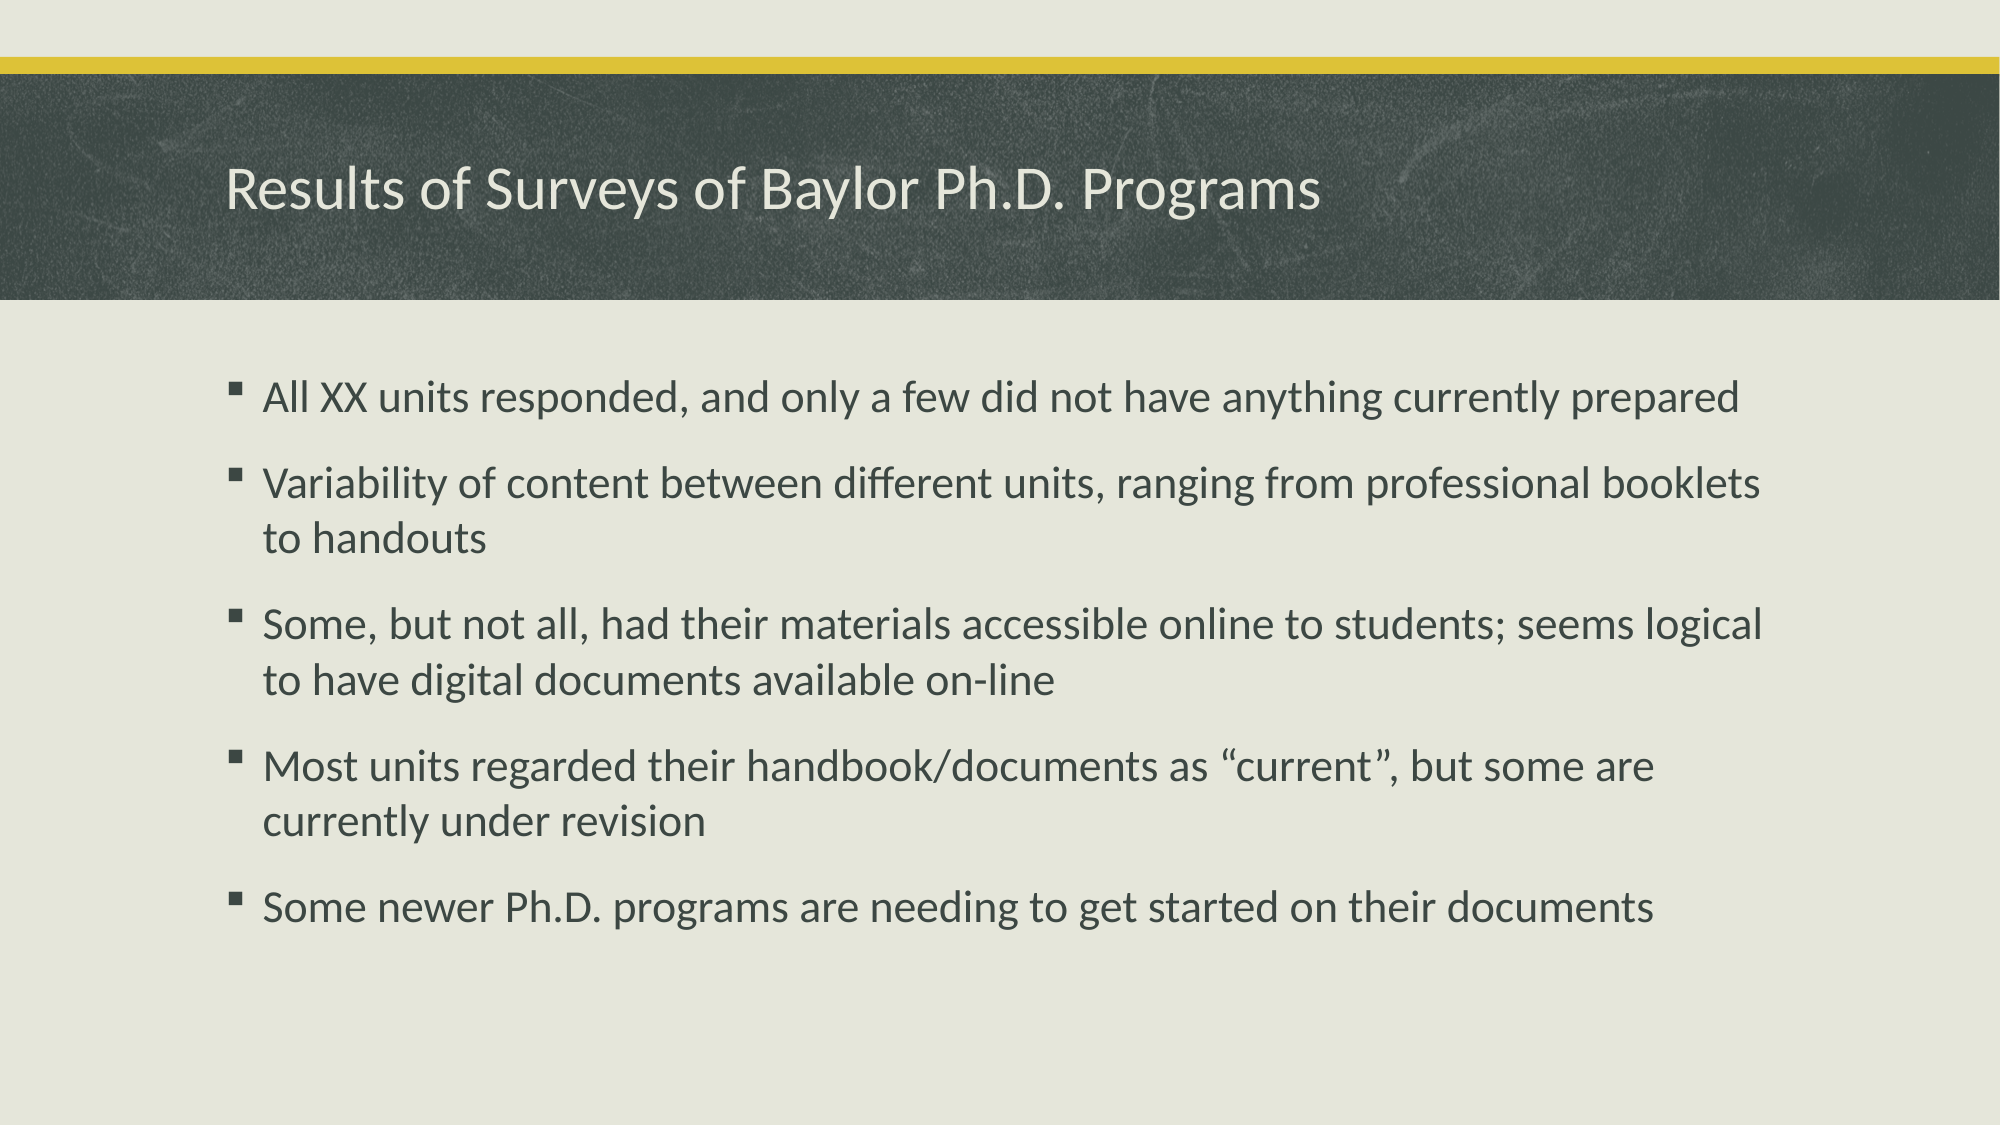

# Results of Surveys of Baylor Ph.D. Programs
All XX units responded, and only a few did not have anything currently prepared
Variability of content between different units, ranging from professional booklets to handouts
Some, but not all, had their materials accessible online to students; seems logical to have digital documents available on-line
Most units regarded their handbook/documents as “current”, but some are currently under revision
Some newer Ph.D. programs are needing to get started on their documents